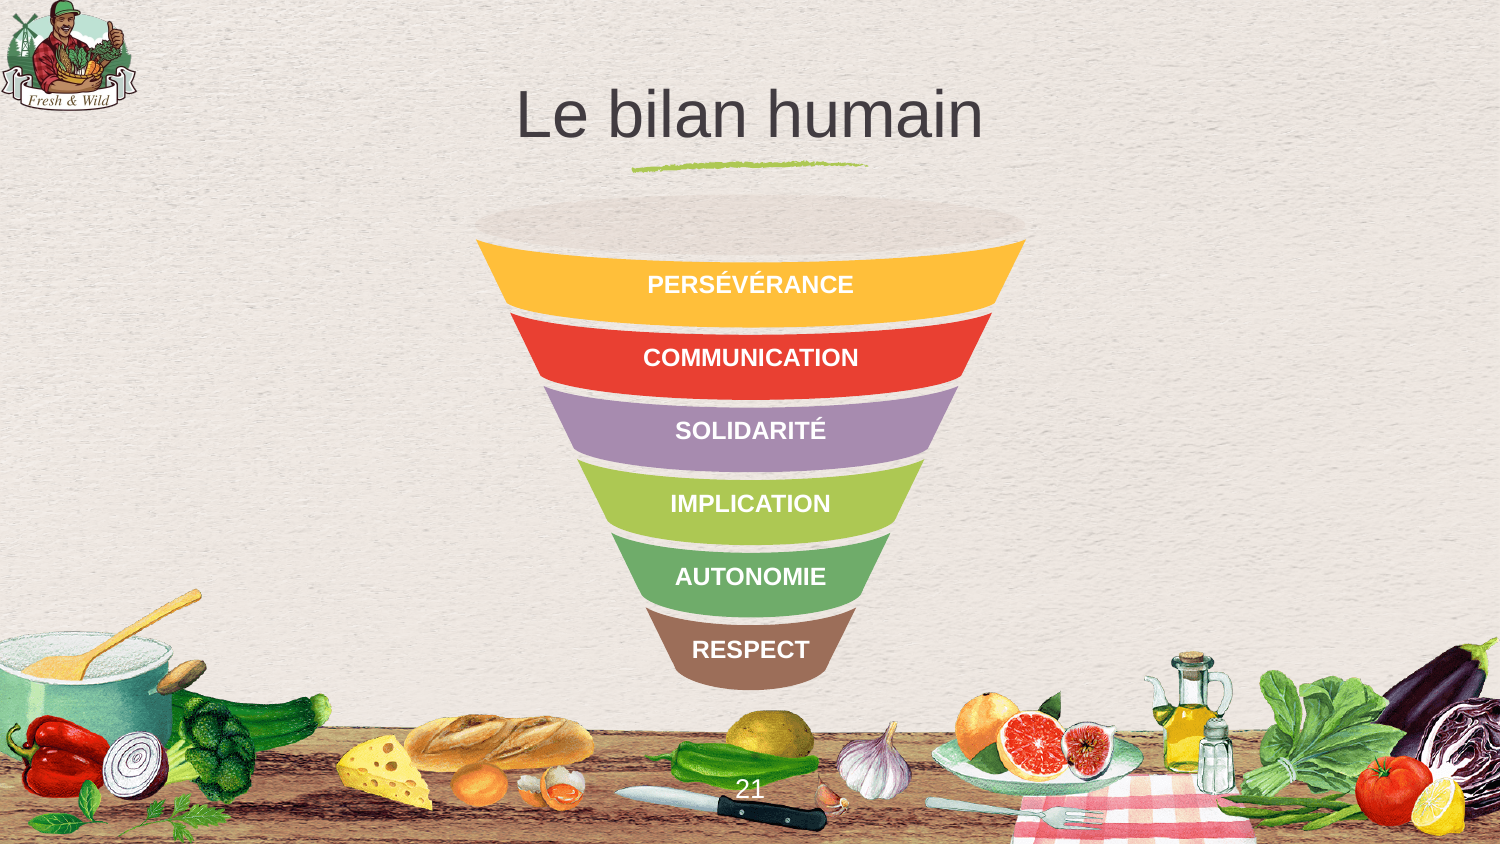

# Le bilan humain

PERSÉVÉRANCE
COMMUNICATION
SOLIDARITÉ
IMPLICATION
AUTONOMIE
RESPECT
21